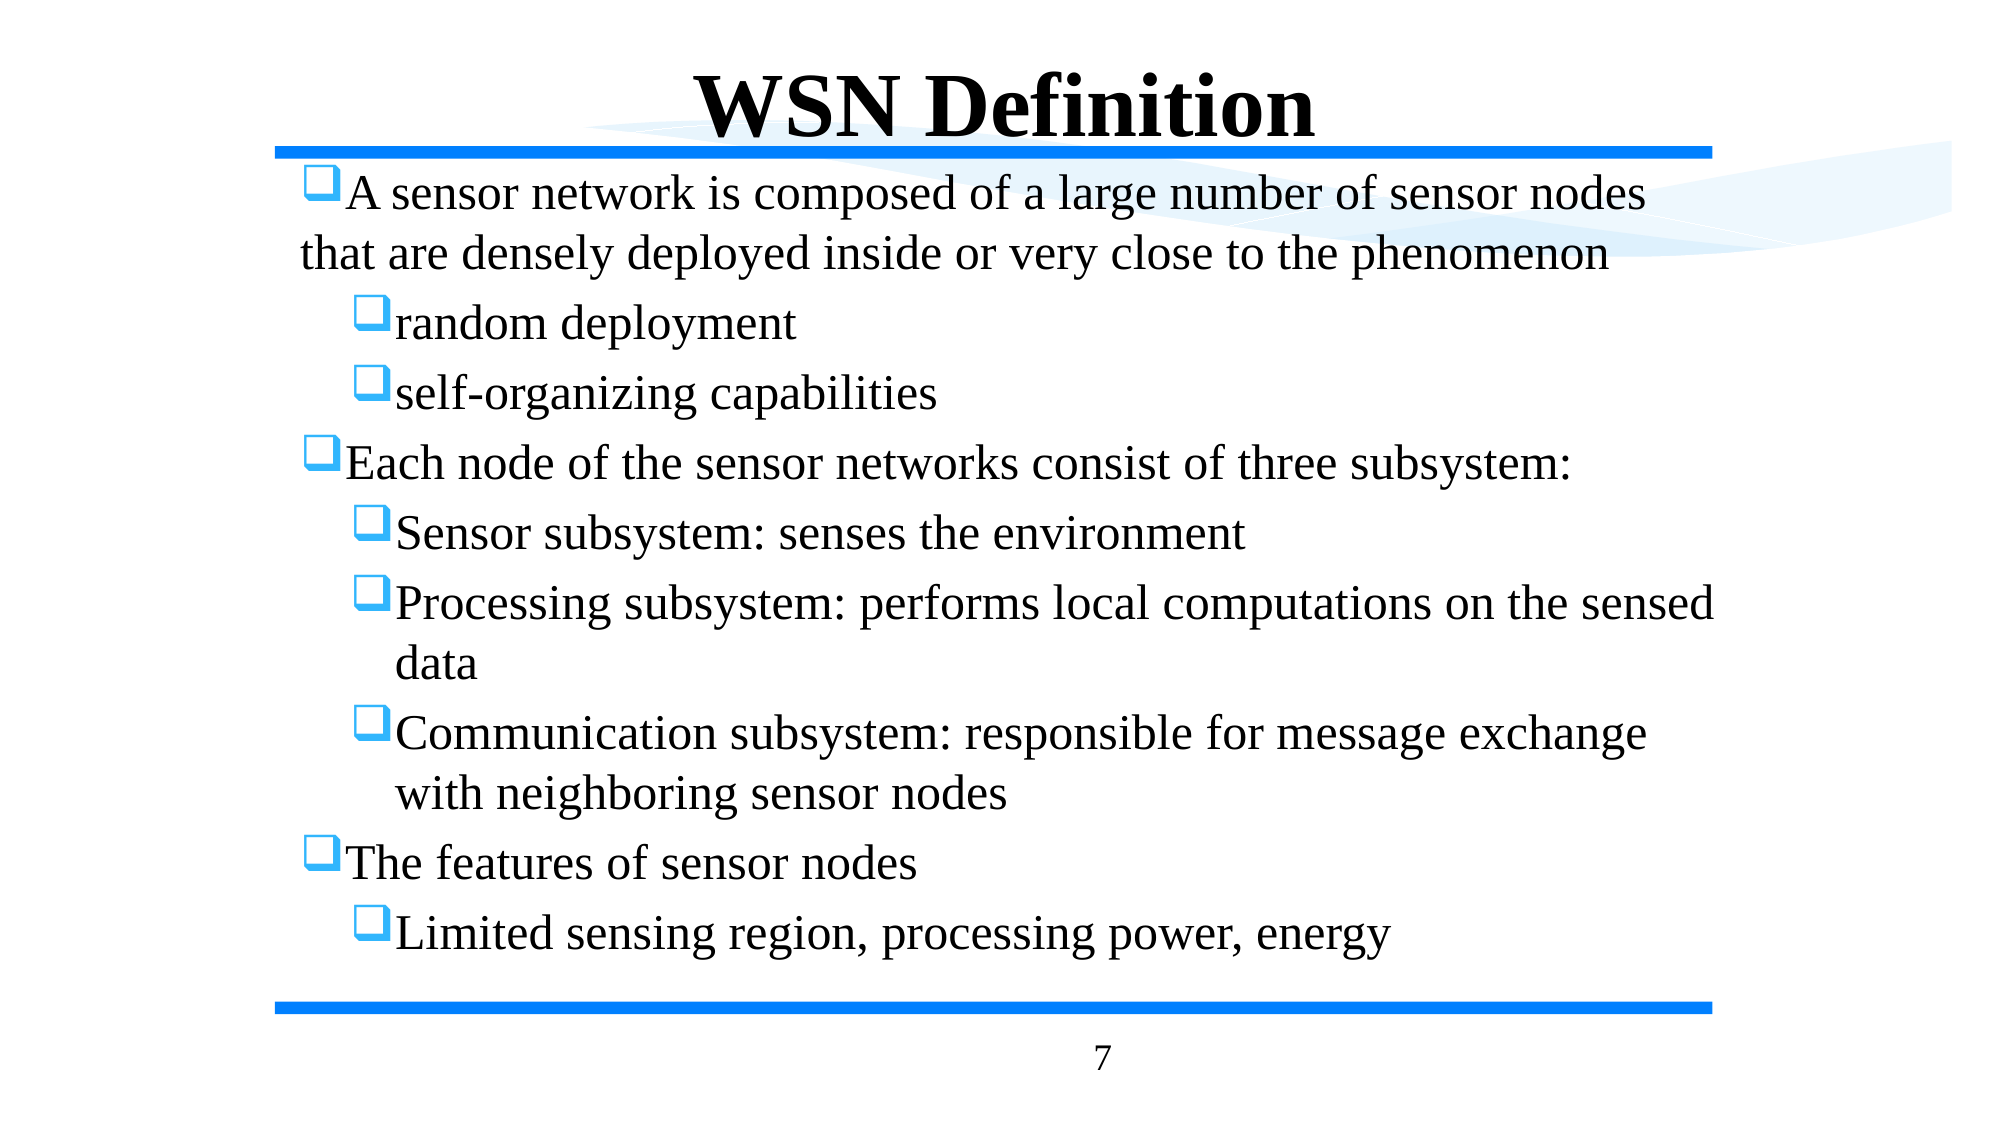

WSN Definition

A sensor network is composed of a large number of sensor nodes that are densely deployed inside or very close to the phenomenon
random deployment
self-organizing capabilities
Each node of the sensor networks consist of three subsystem:
Sensor subsystem: senses the environment
Processing subsystem: performs local computations on the sensed data
Communication subsystem: responsible for message exchange with neighboring sensor nodes
The features of sensor nodes
Limited sensing region, processing power, energy

7